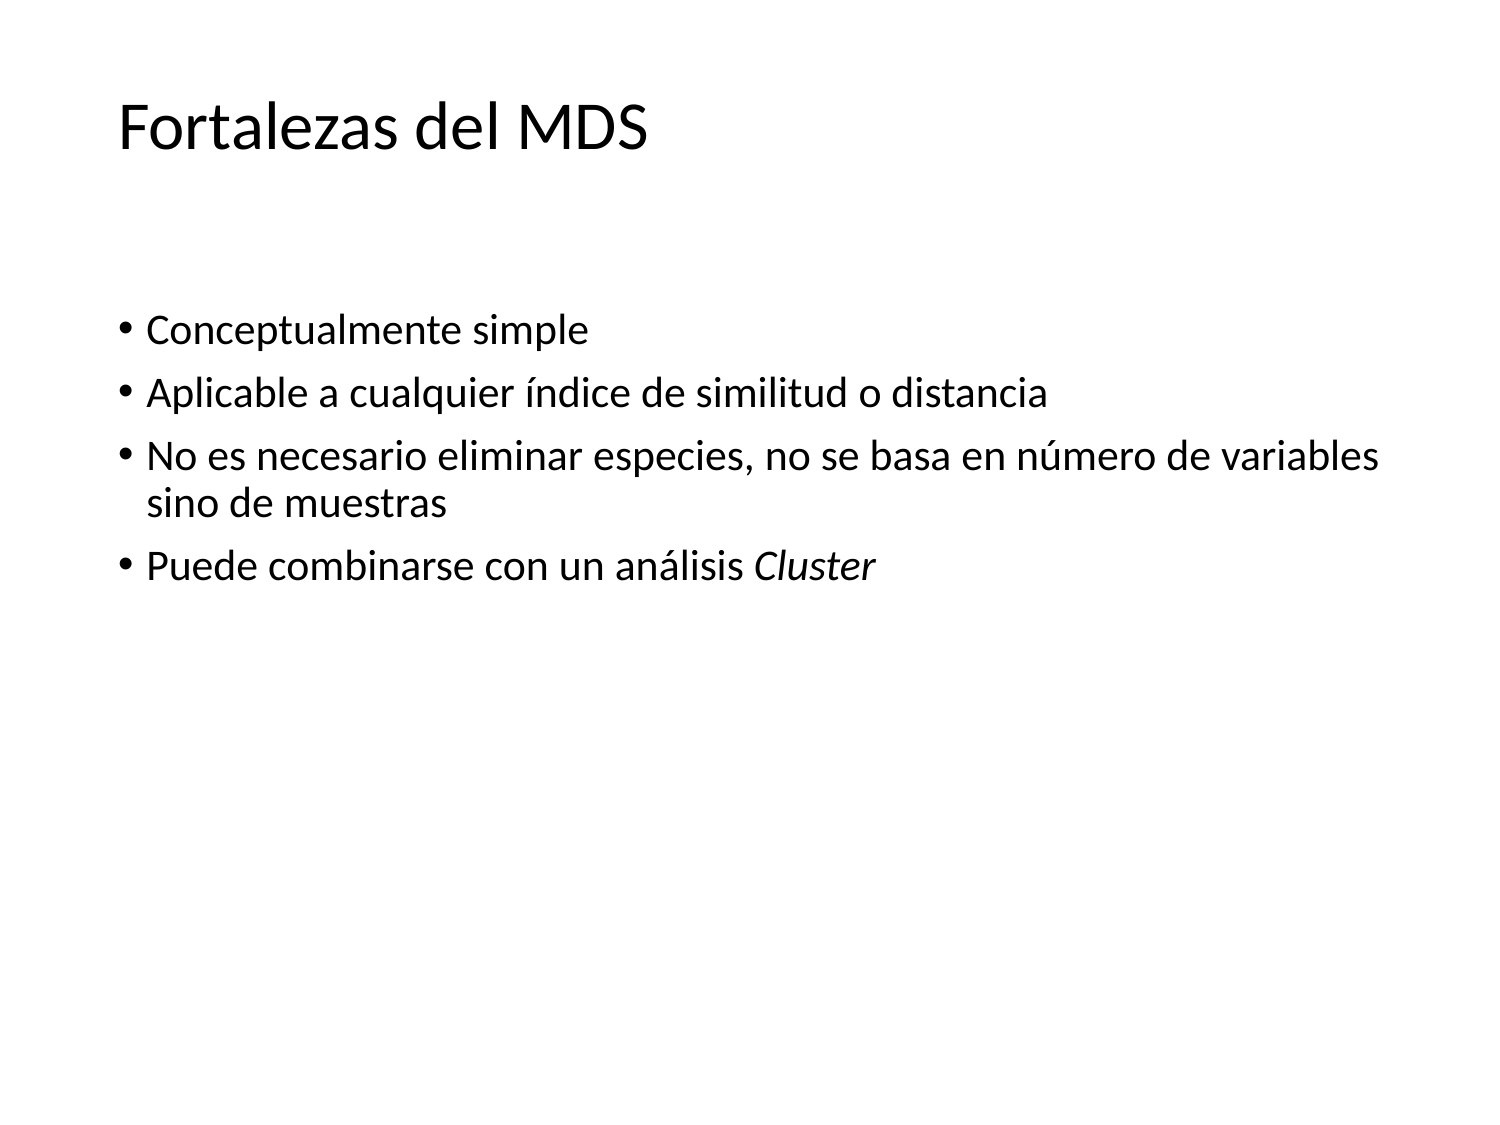

# Fortalezas del MDS
Conceptualmente simple
Aplicable a cualquier índice de similitud o distancia
No es necesario eliminar especies, no se basa en número de variables sino de muestras
Puede combinarse con un análisis Cluster